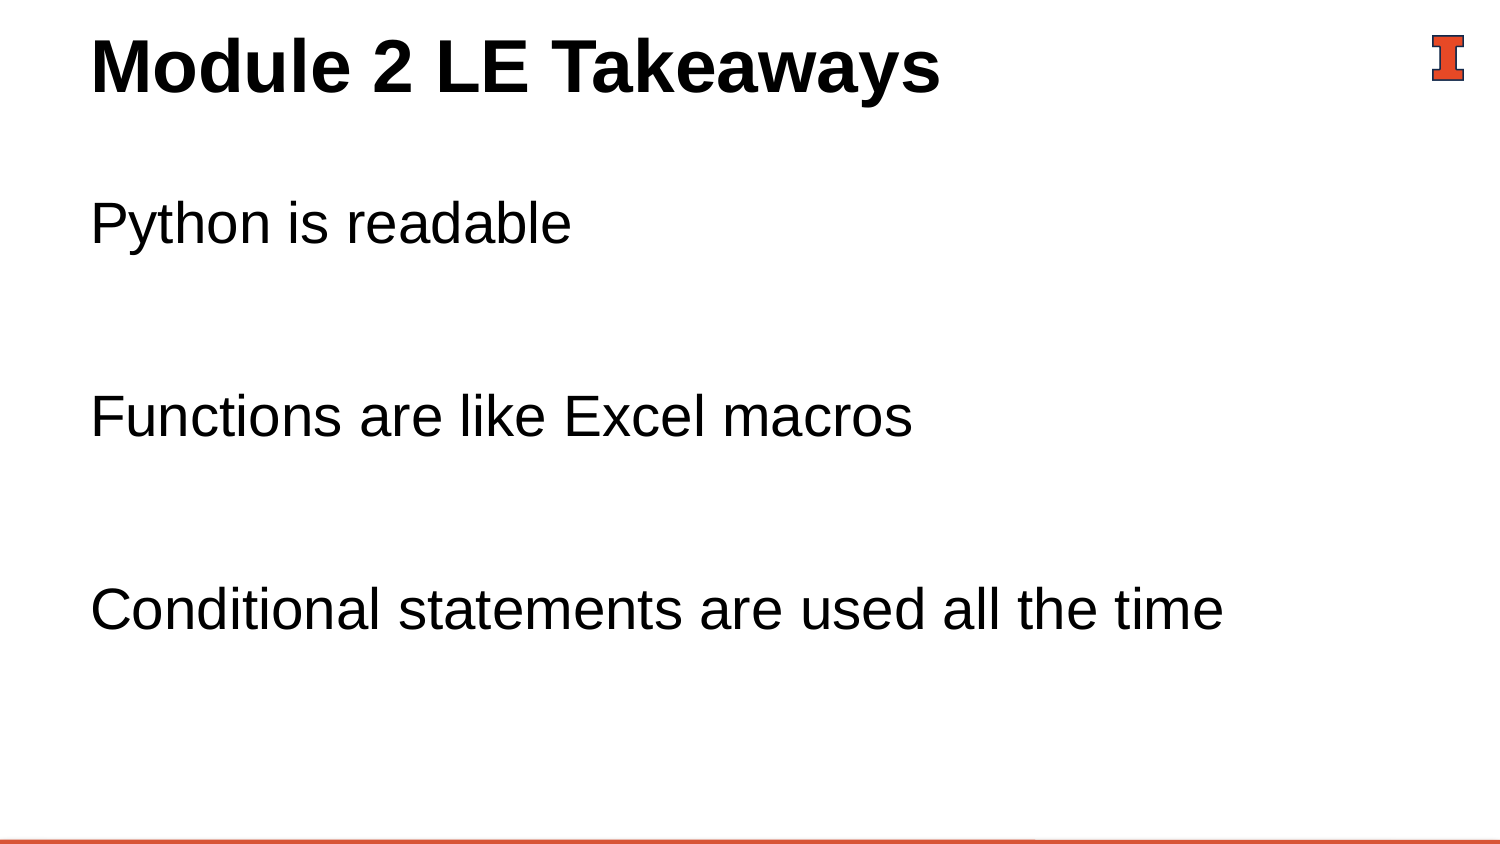

# Module 2 LE Takeaways
Python is readable

Functions are like Excel macros

Conditional statements are used all the time